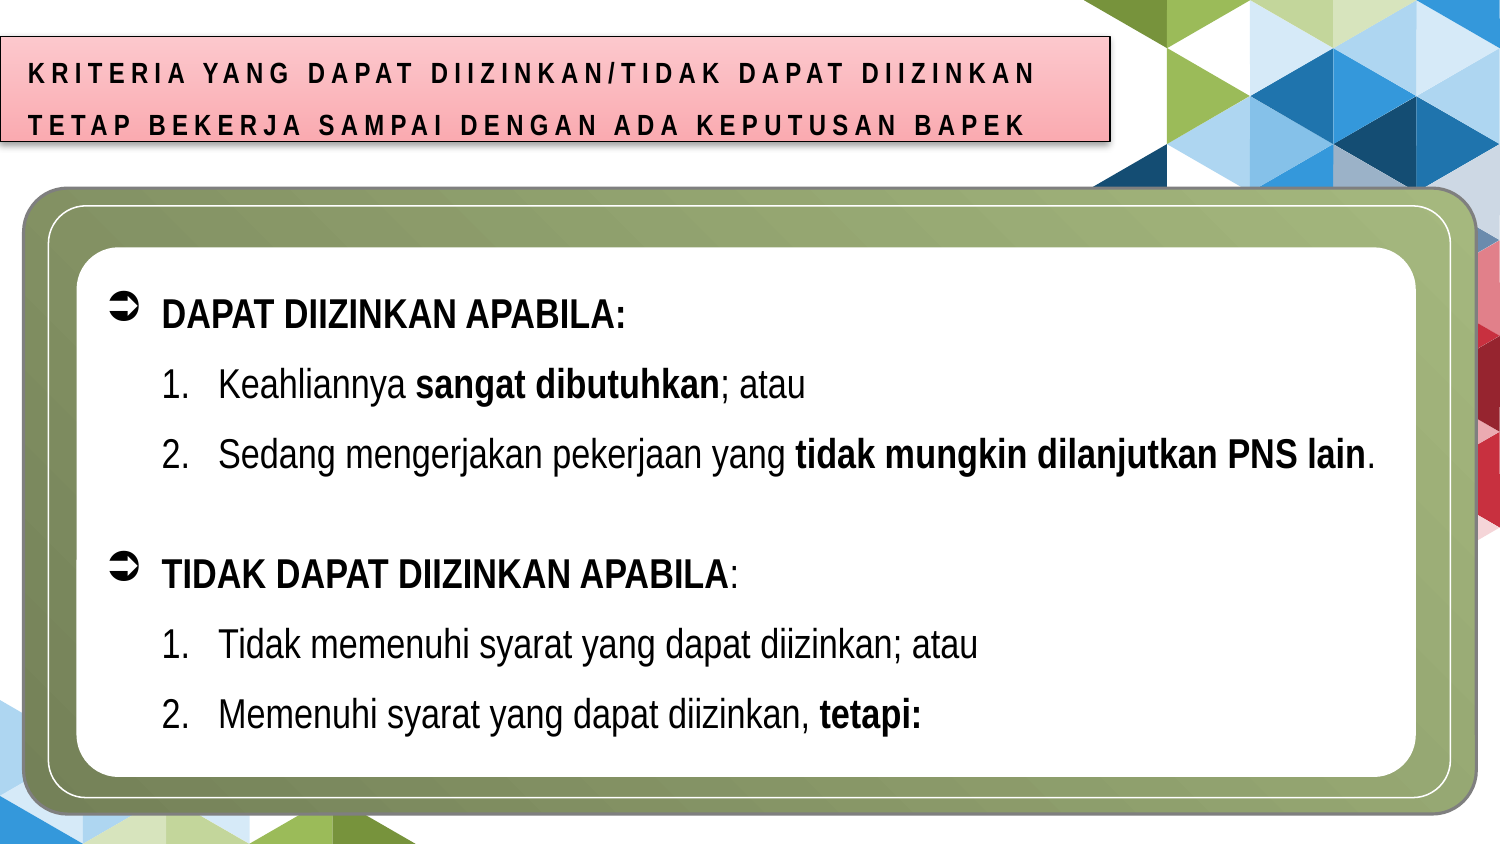

KRITERIA YANG DAPAT DIIZINKAN/TIDAK DAPAT DIIZINKAN
TETAP BEKERJA SAMPAI DENGAN ADA KEPUTUSAN BAPEK

DAPAT DIIZINKAN APABILA:
Keahliannya sangat dibutuhkan; atau
Sedang mengerjakan pekerjaan yang tidak mungkin dilanjutkan PNS lain.

TIDAK DAPAT DIIZINKAN APABILA:
Tidak memenuhi syarat yang dapat diizinkan; atau
Memenuhi syarat yang dapat diizinkan, tetapi: